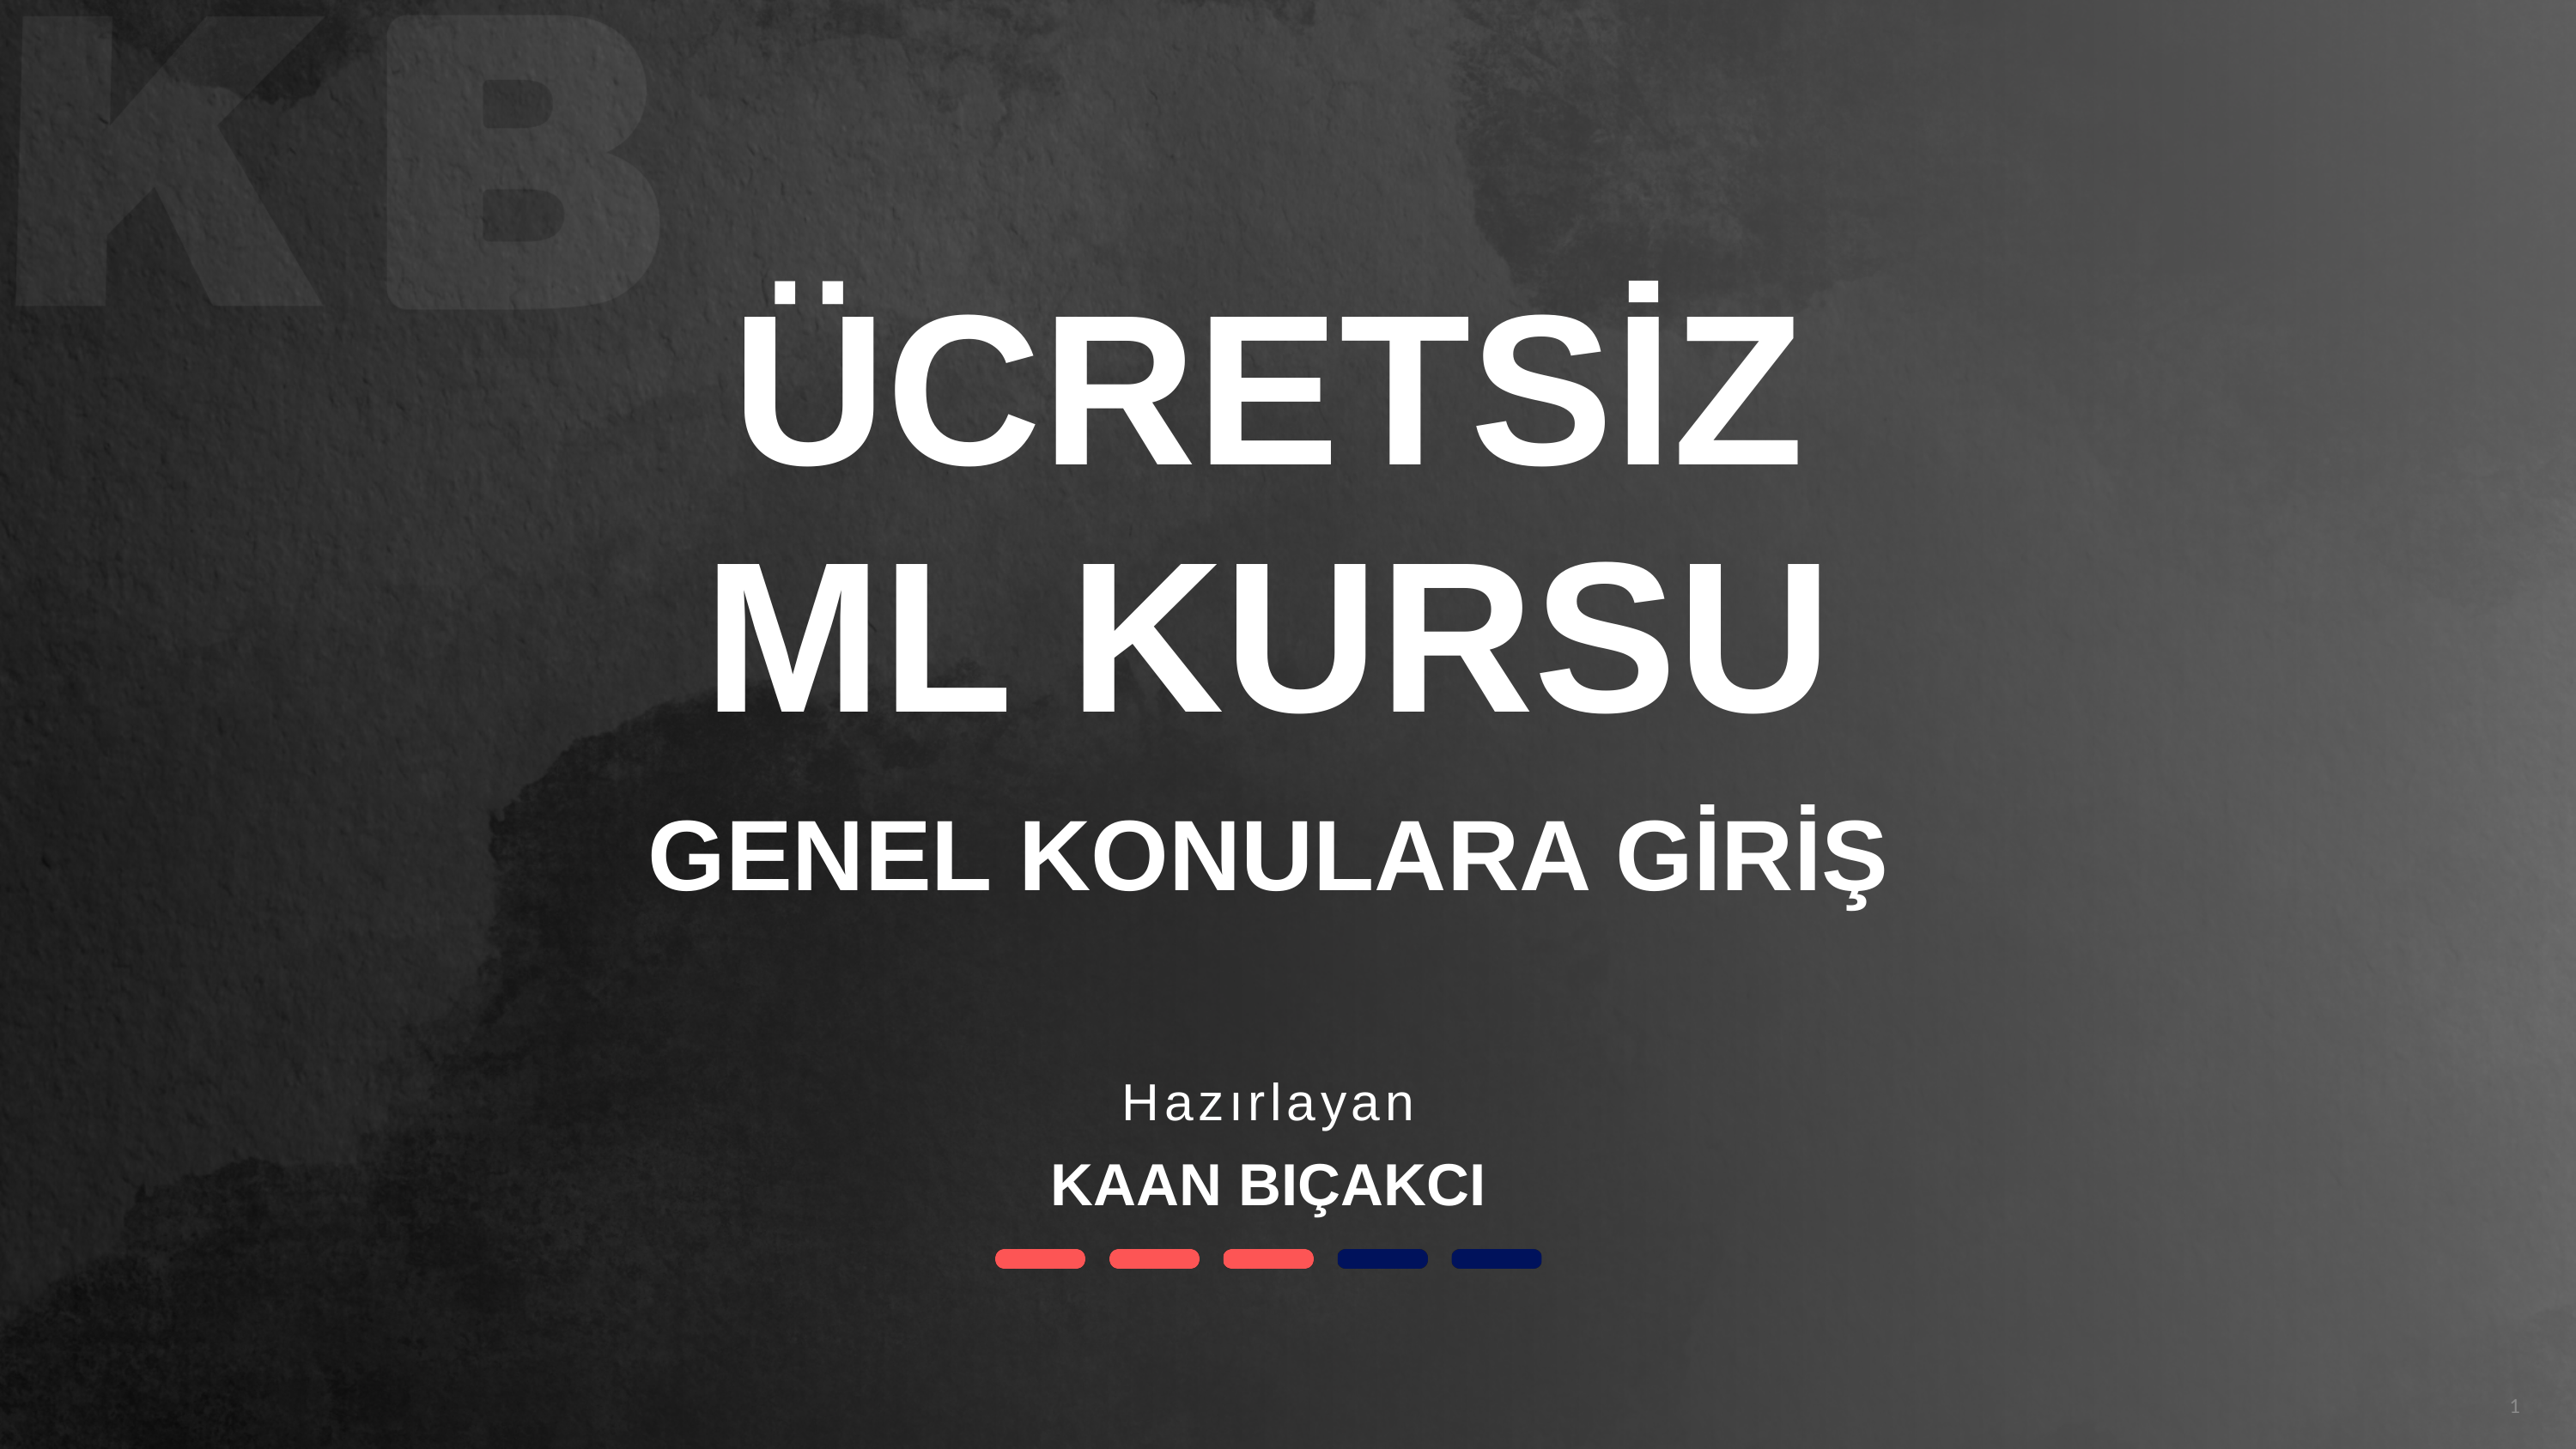

ÜCRETSİZ
ML KURSU
GENEL KONULARA GİRİŞ
Hazırlayan
KAAN BIÇAKCI

1